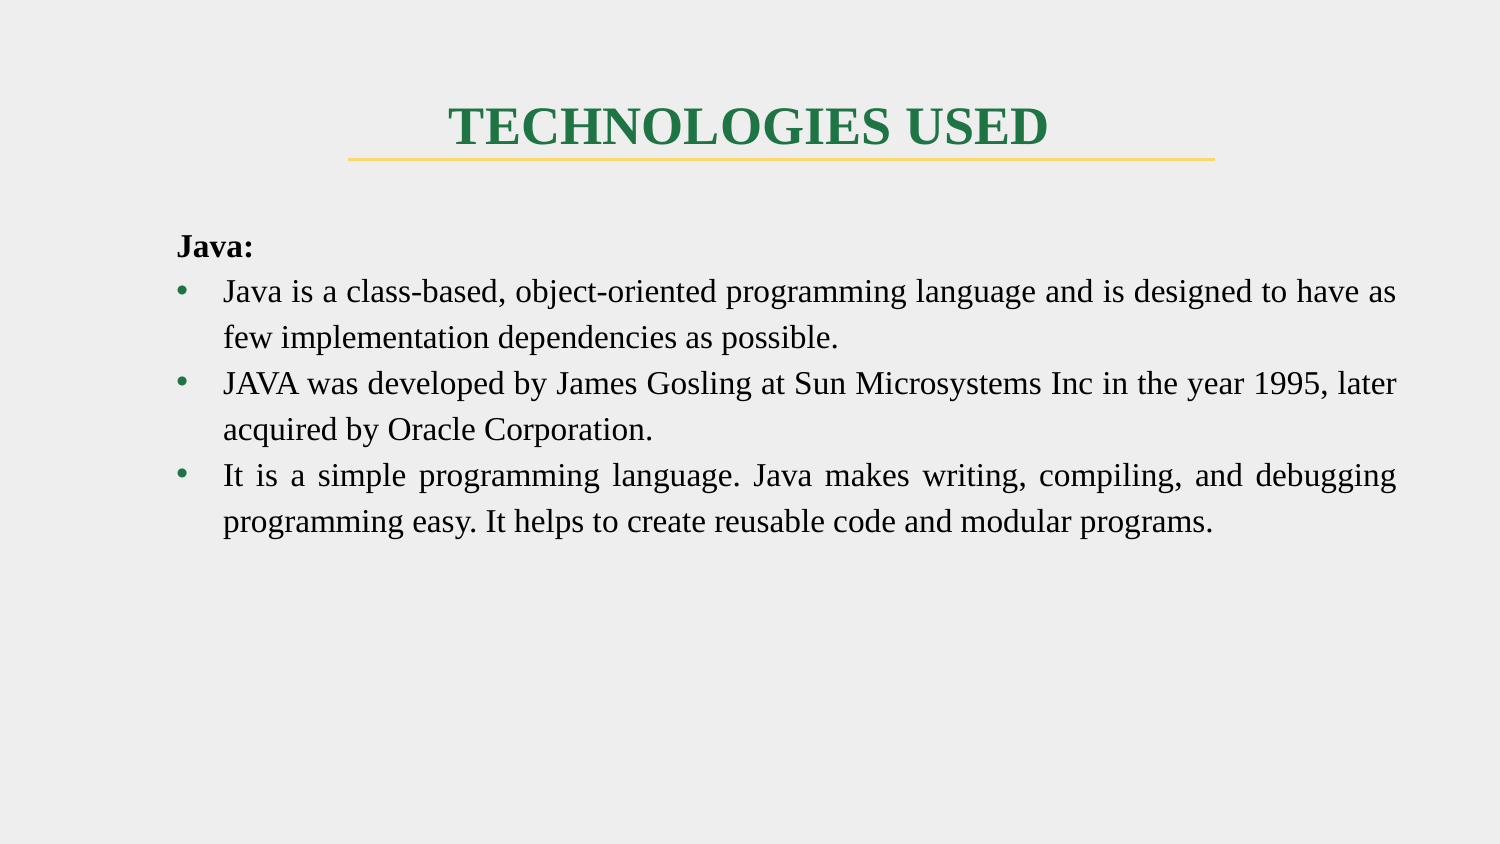

# TECHNOLOGIES USED
Java:
Java is a class-based, object-oriented programming language and is designed to have as few implementation dependencies as possible.
JAVA was developed by James Gosling at Sun Microsystems Inc in the year 1995, later acquired by Oracle Corporation.
It is a simple programming language. Java makes writing, compiling, and debugging programming easy. It helps to create reusable code and modular programs.